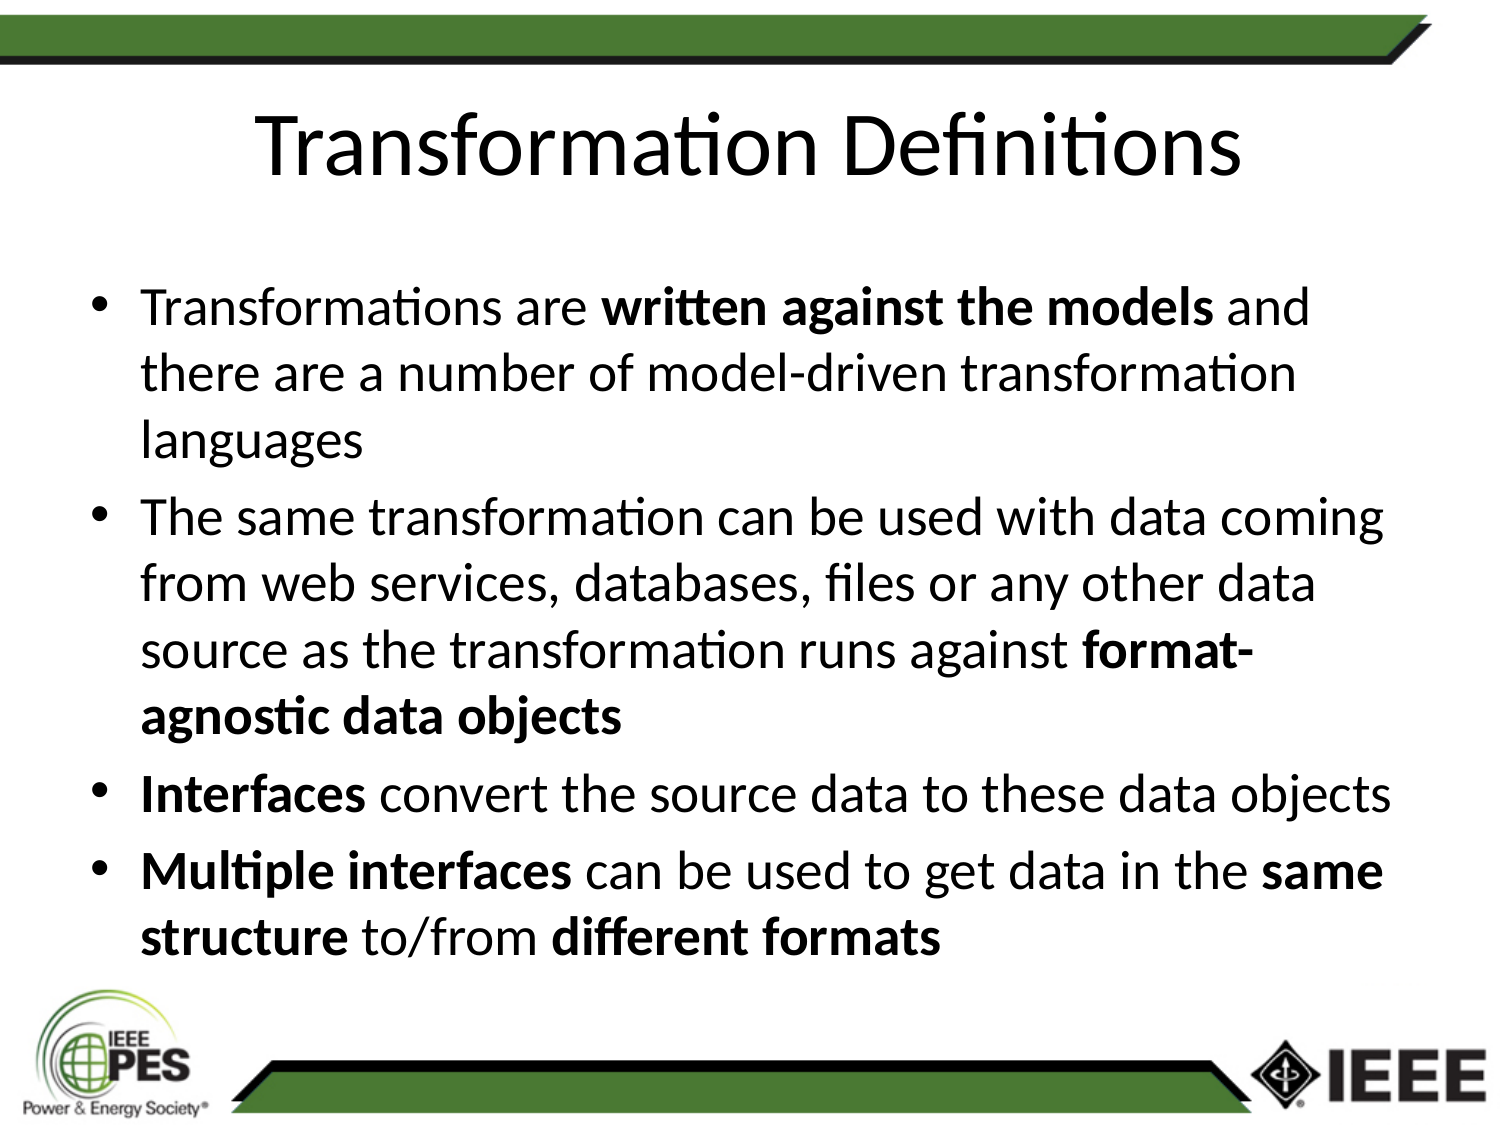

# Transformation Definitions
Transformations are written against the models and there are a number of model-driven transformation languages
The same transformation can be used with data coming from web services, databases, files or any other data source as the transformation runs against format-agnostic data objects
Interfaces convert the source data to these data objects
Multiple interfaces can be used to get data in the same structure to/from different formats